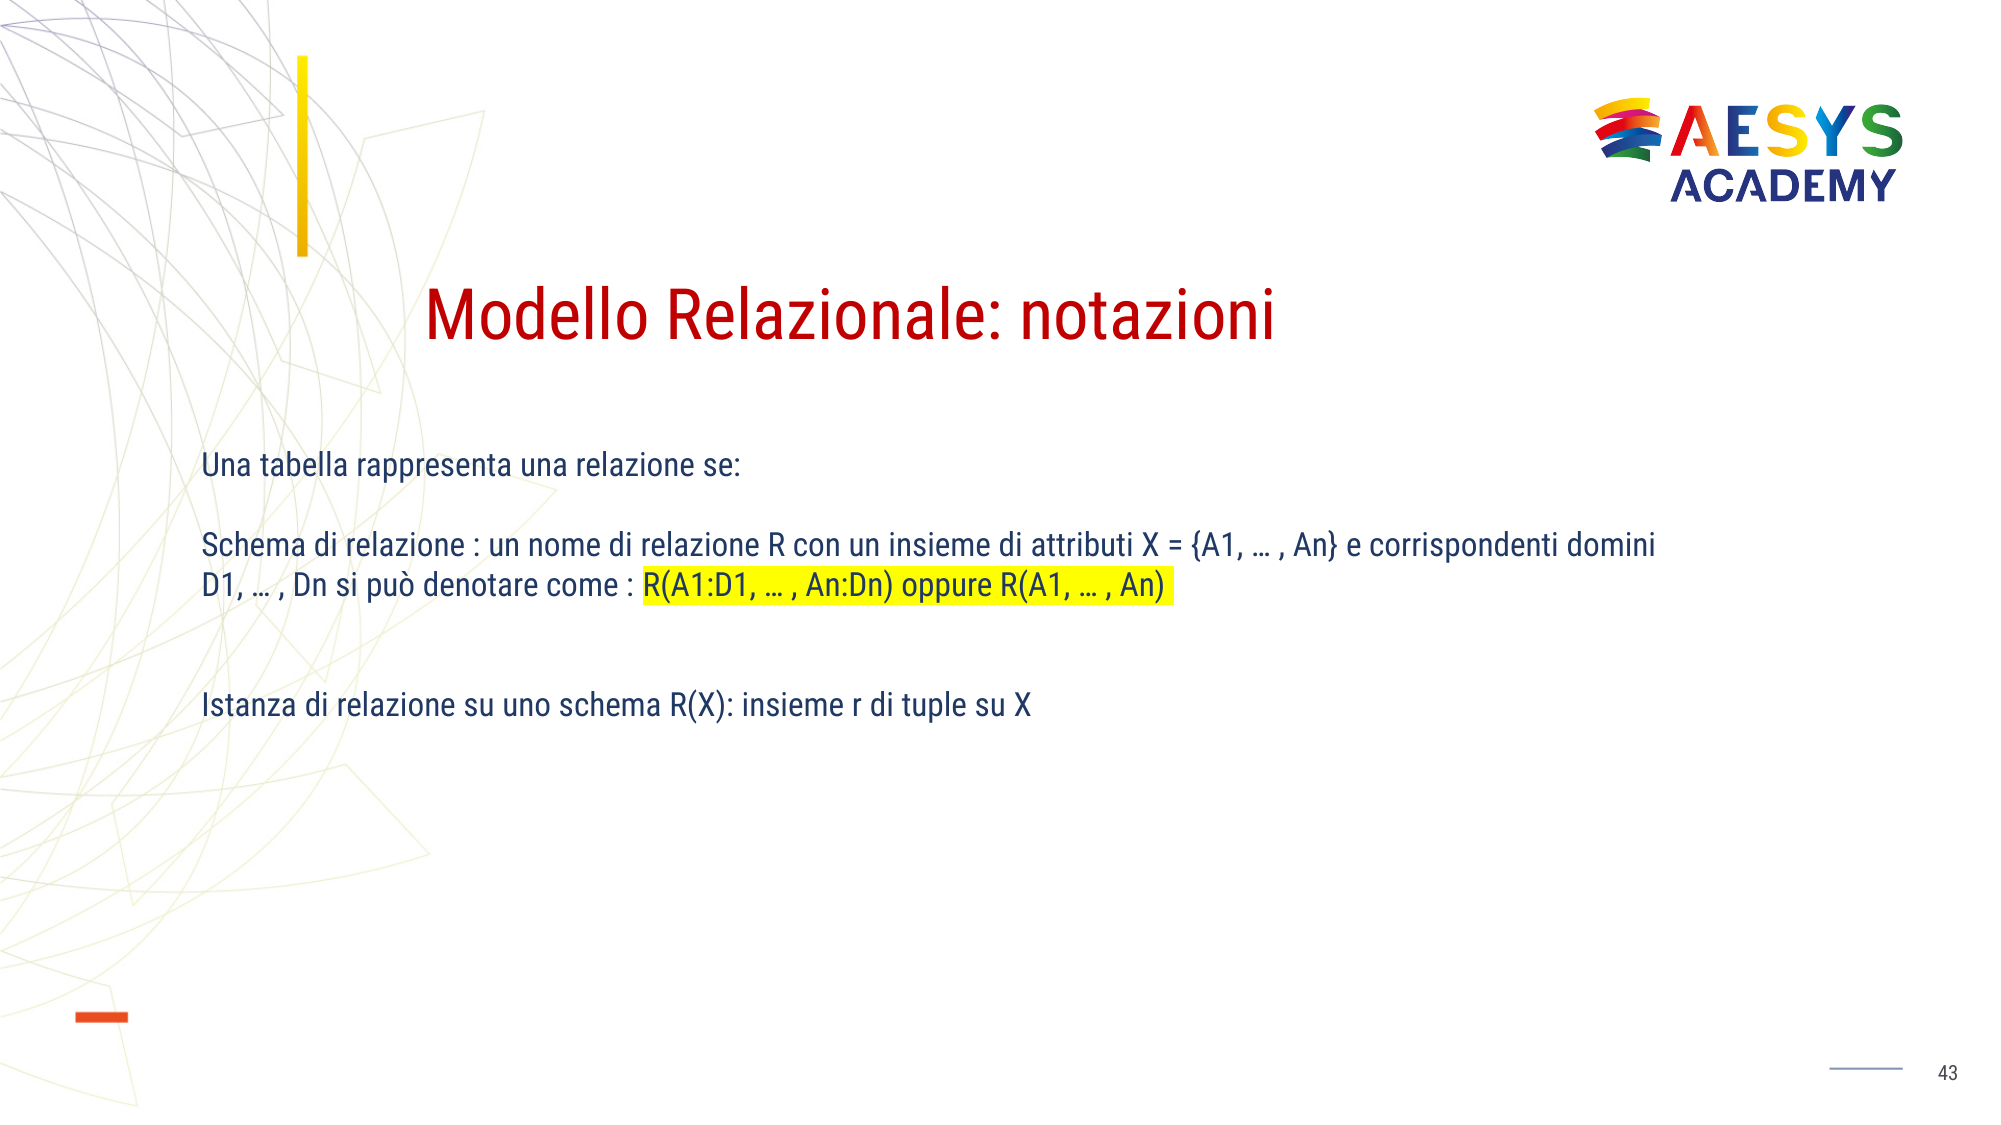

# Modello Relazionale: notazioni
Una tabella rappresenta una relazione se:

Schema di relazione : un nome di relazione R con un insieme di attributi X = {A1, … , An} e corrispondenti domini D1, … , Dn si può denotare come : R(A1:D1, … , An:Dn) oppure R(A1, … , An)

Istanza di relazione su uno schema R(X): insieme r di tuple su X

43